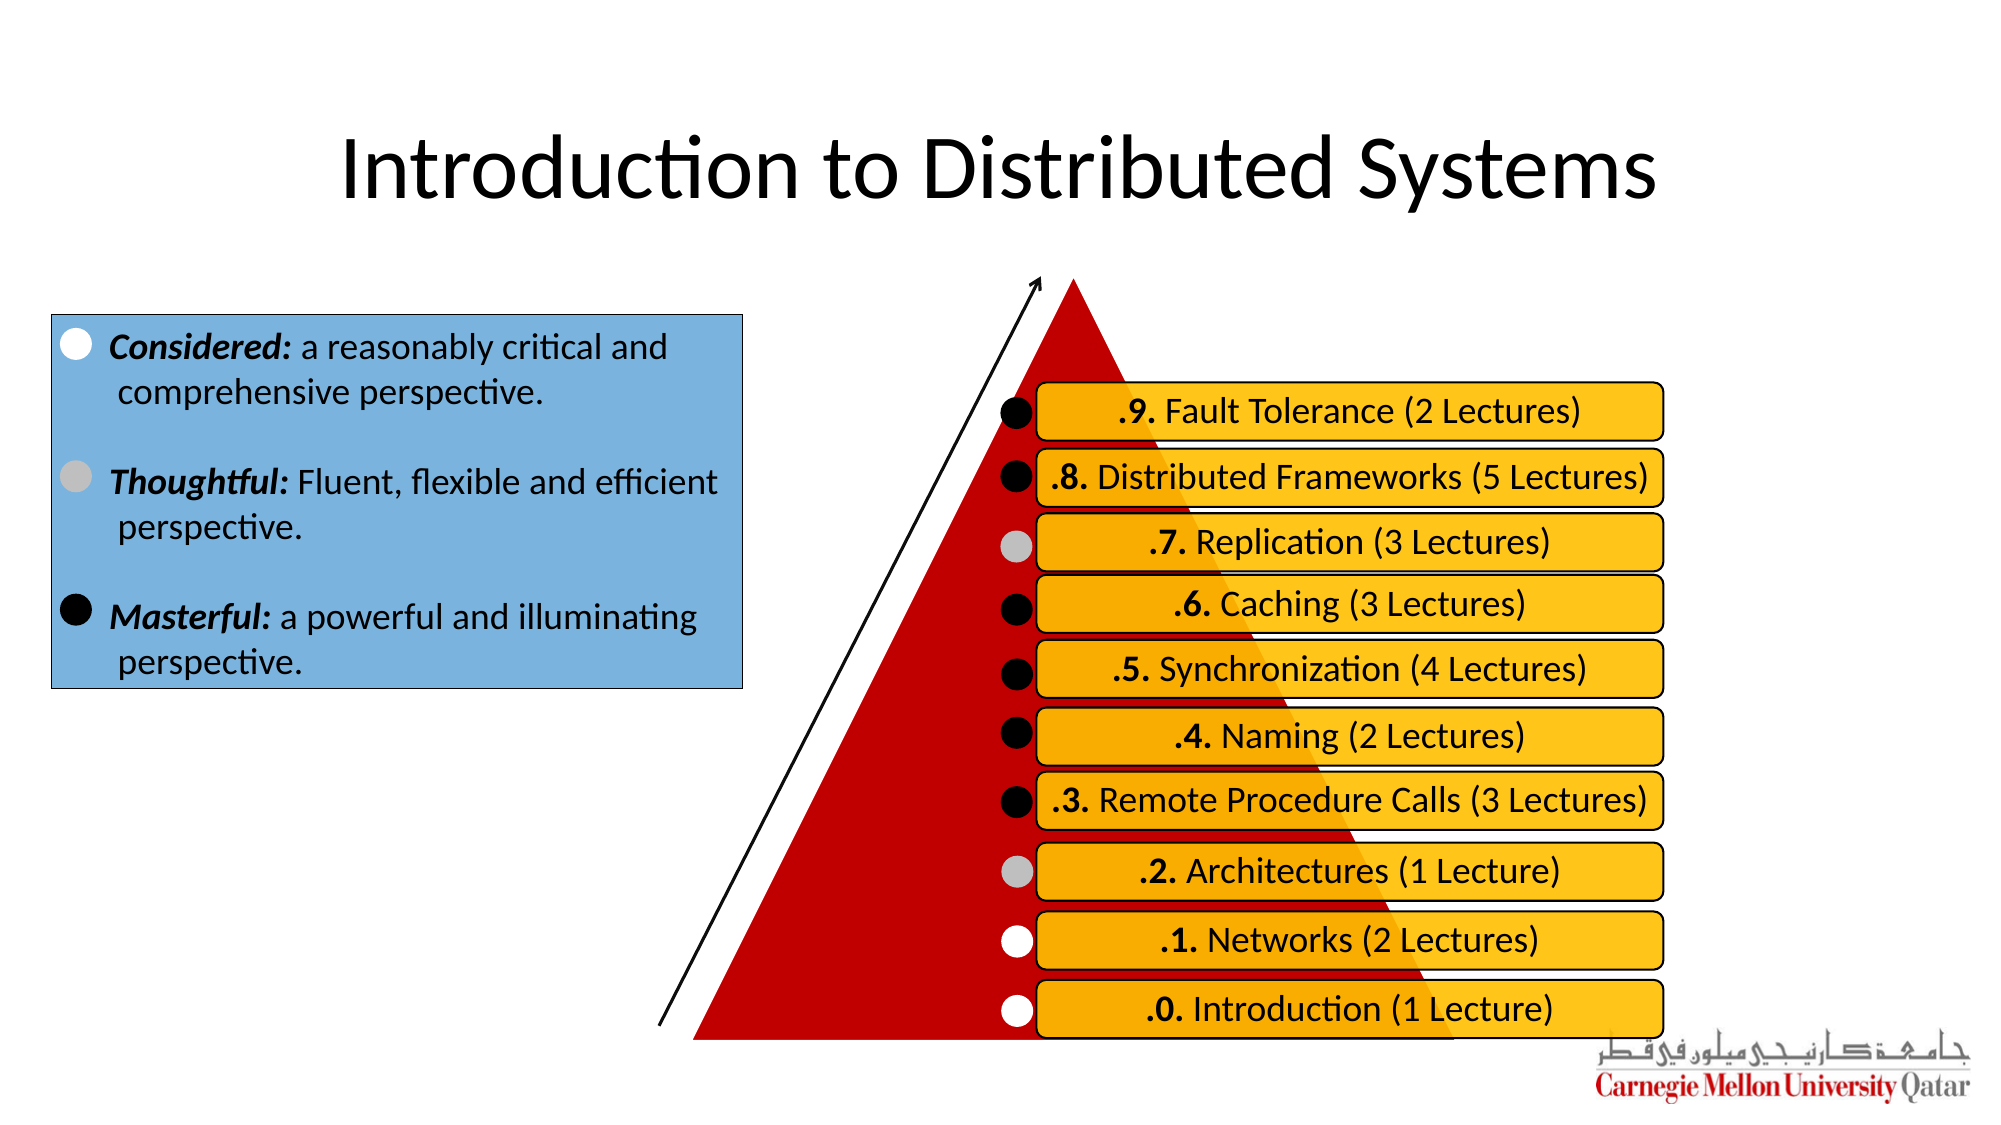

# Introduction to Distributed Systems

     Considered: a reasonably critical and
      comprehensive perspective.

     Thoughtful: Fluent, flexible and efficient
      perspective.

     Masterful: a powerful and illuminating
      perspective.

.9. Fault Tolerance (2 Lectures)

.8. Distributed Frameworks (5 Lectures)

.7. Replication (3 Lectures)

.6. Caching (3 Lectures)

.5. Synchronization (4 Lectures)

.4. Naming (2 Lectures)

.3. Remote Procedure Calls (3 Lectures)

.2. Architectures (1 Lecture)

.1. Networks (2 Lectures)

.0. Introduction (1 Lecture)